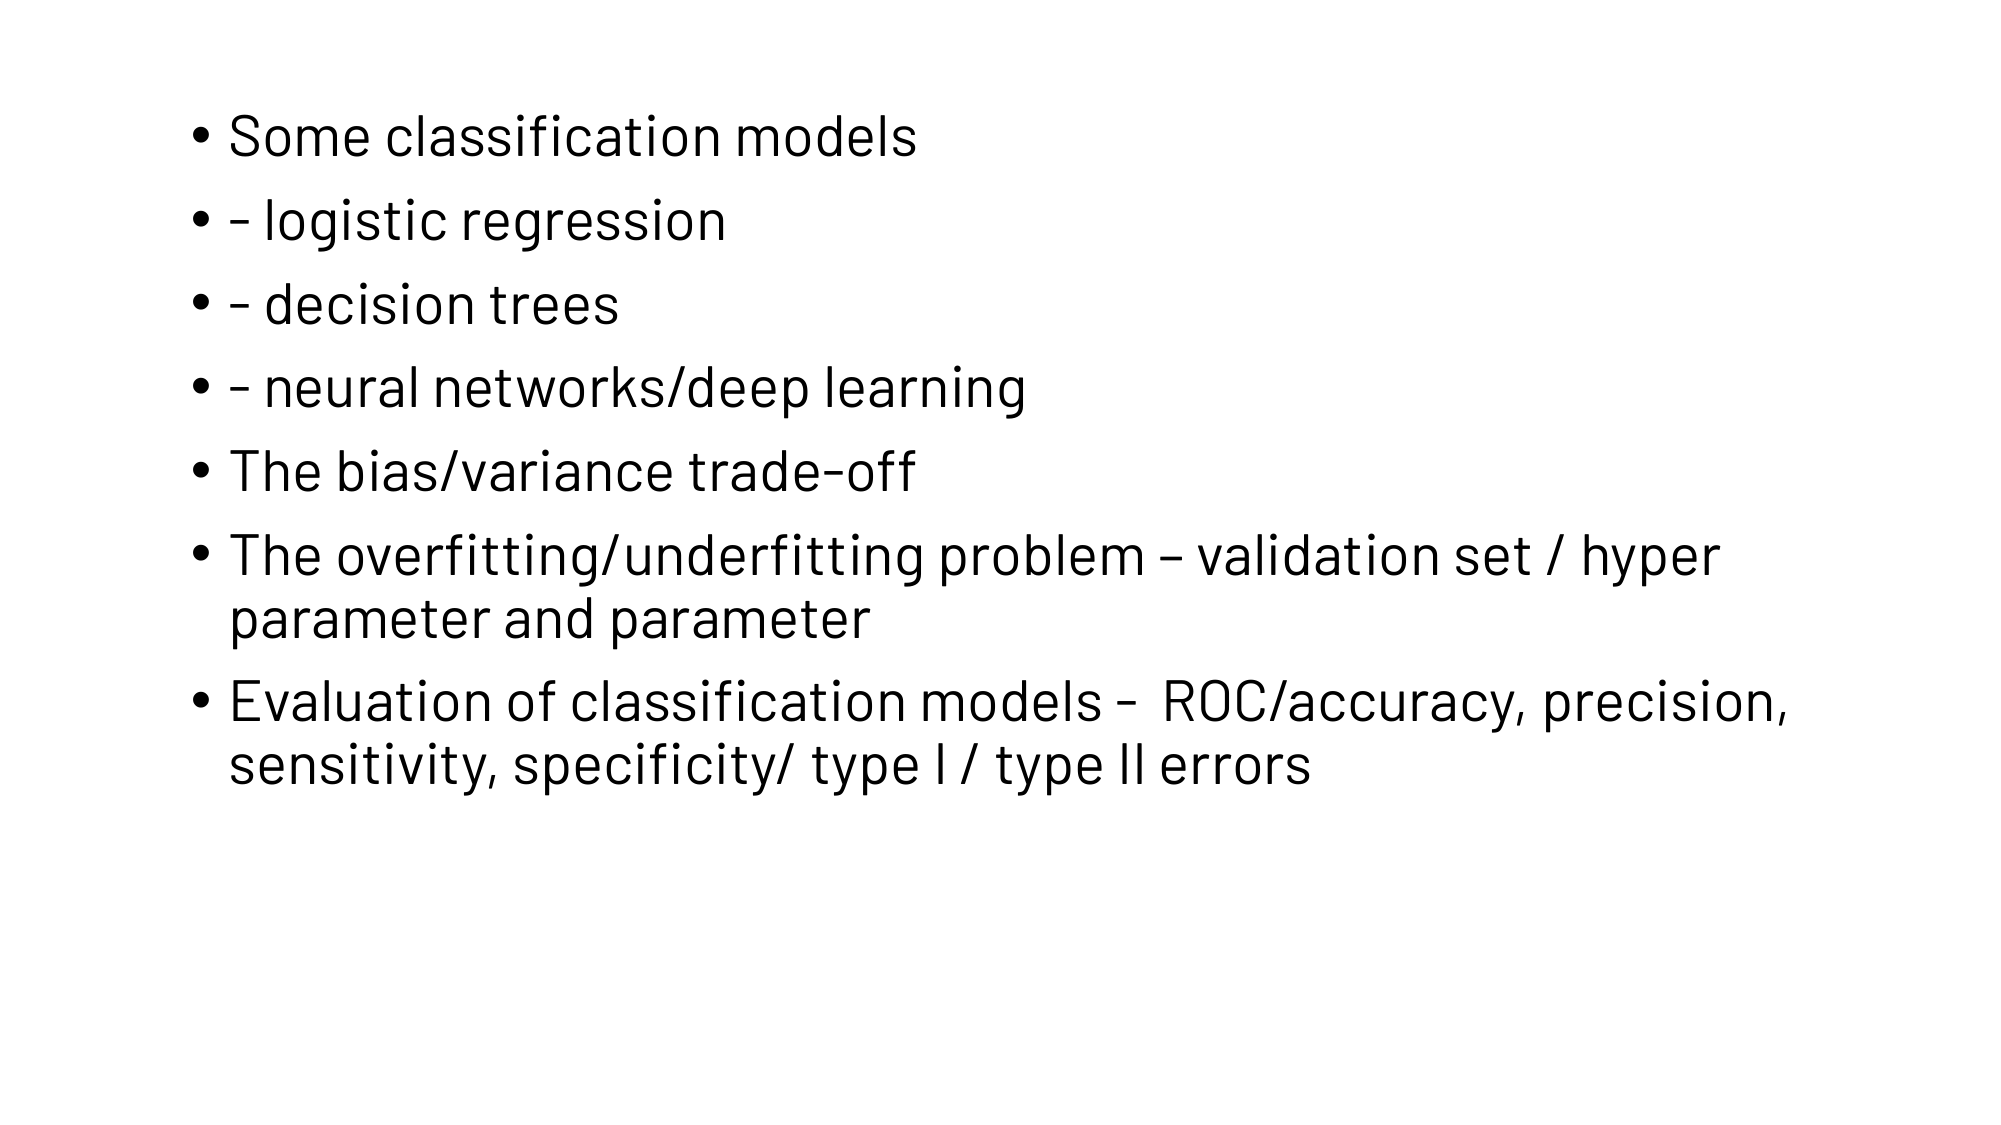

Some classification models
- logistic regression
- decision trees
- neural networks/deep learning
The bias/variance trade-off
The overfitting/underfitting problem – validation set / hyper parameter and parameter
Evaluation of classification models -  ROC/accuracy, precision, sensitivity, specificity/ type I / type II errors